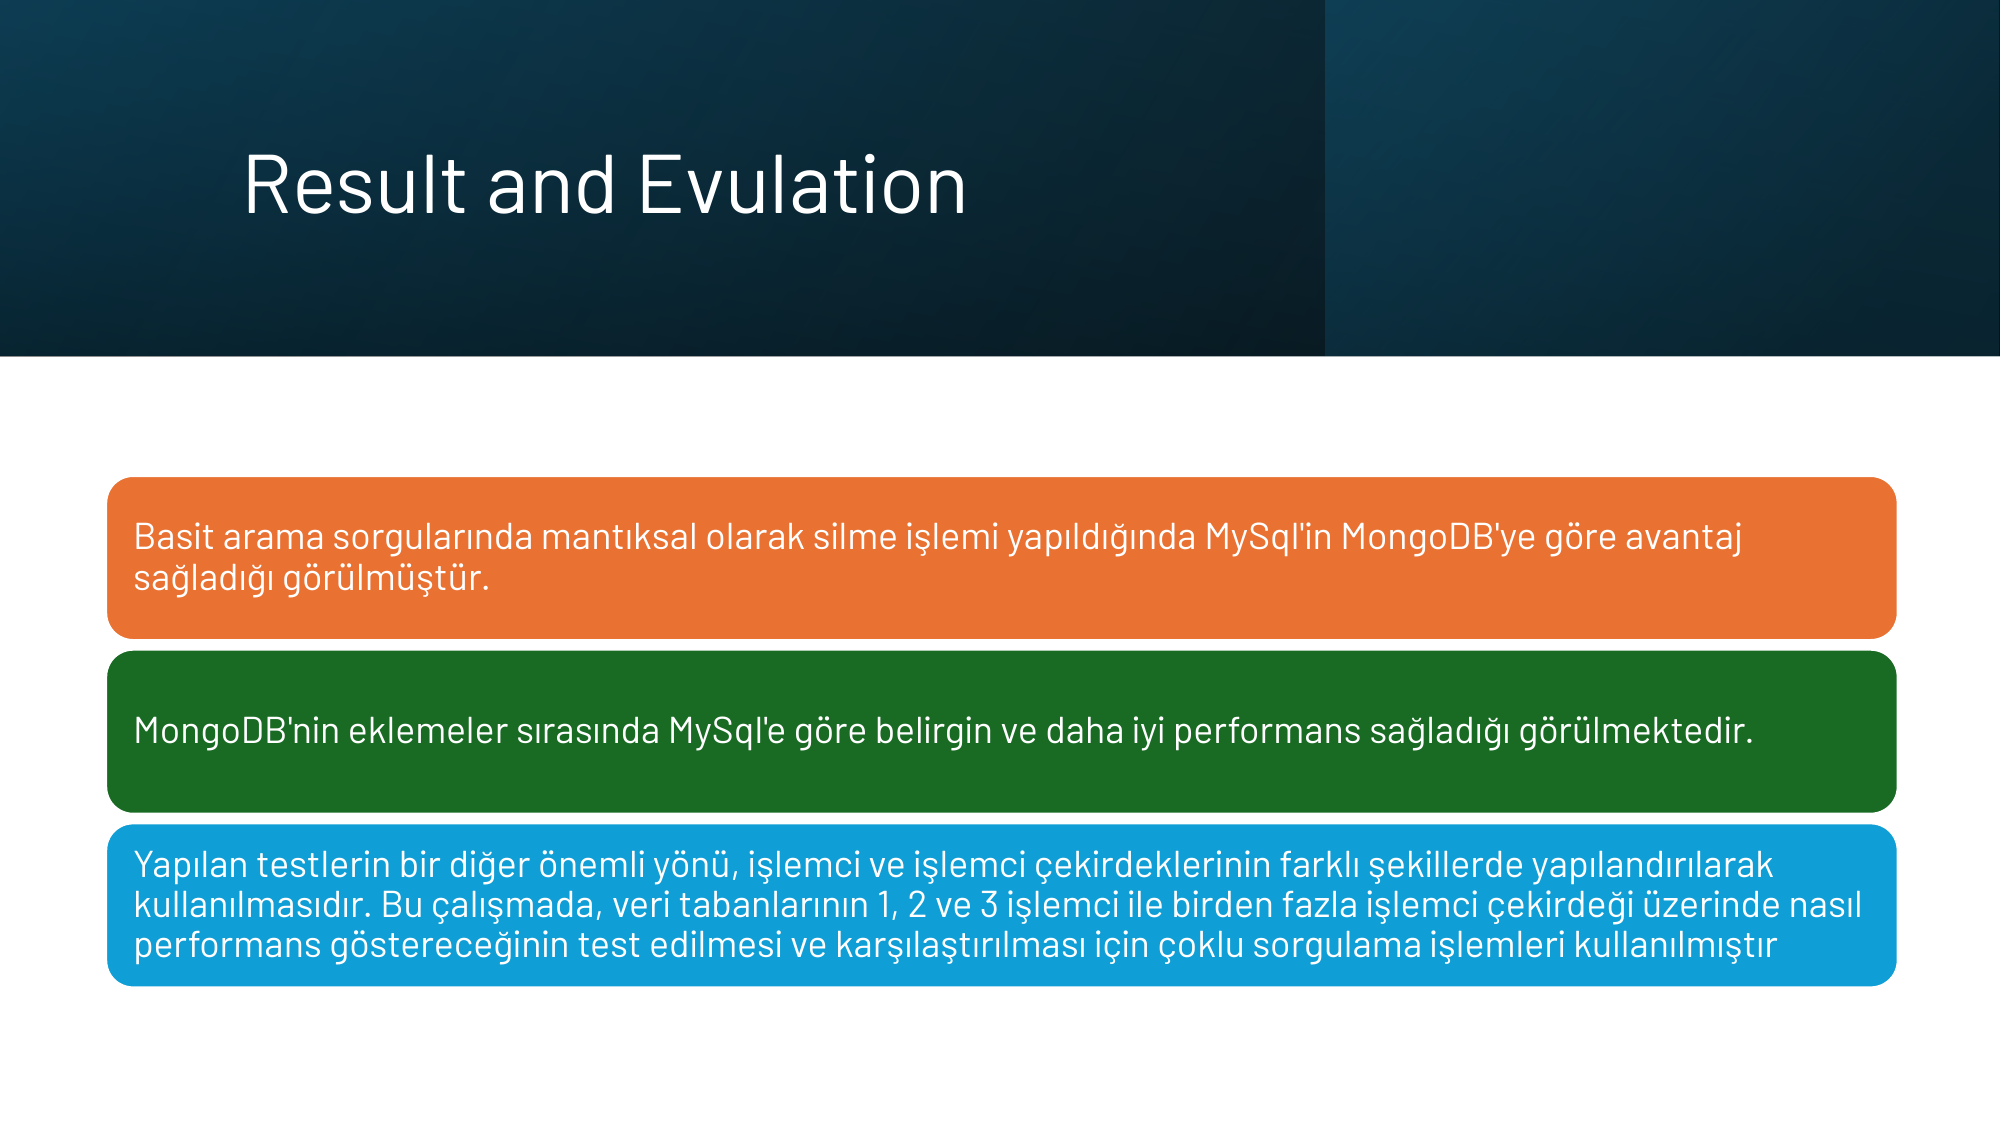

# Result and Evulation
Basit arama sorgularında mantıksal olarak silme işlemi yapıldığında MySql'in MongoDB'ye göre avantaj sağladığı görülmüştür.
MongoDB'nin eklemeler sırasında MySql'e göre belirgin ve daha iyi performans sağladığı görülmektedir.
Yapılan testlerin bir diğer önemli yönü, işlemci ve işlemci çekirdeklerinin farklı şekillerde yapılandırılarak kullanılmasıdır. Bu çalışmada, veri tabanlarının 1, 2 ve 3 işlemci ile birden fazla işlemci çekirdeği üzerinde nasıl performans göstereceğinin test edilmesi ve karşılaştırılması için çoklu sorgulama işlemleri kullanılmıştır